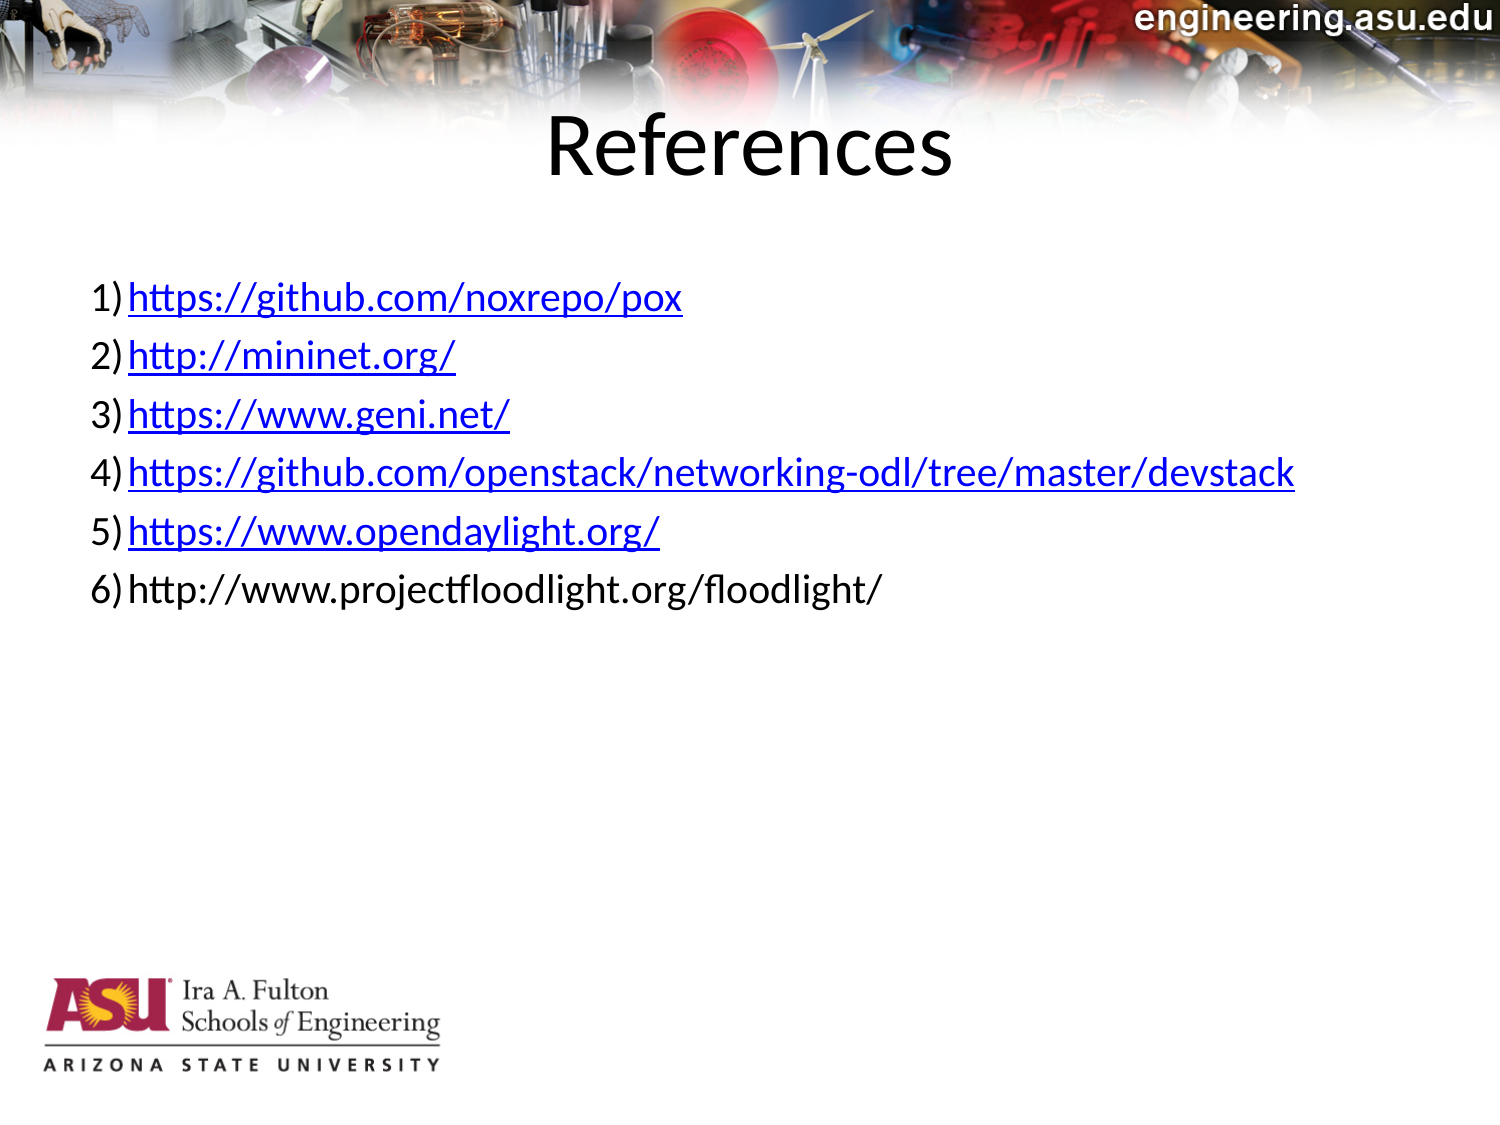

# References
https://github.com/noxrepo/pox
http://mininet.org/
https://www.geni.net/
https://github.com/openstack/networking-odl/tree/master/devstack
https://www.opendaylight.org/
http://www.projectfloodlight.org/floodlight/